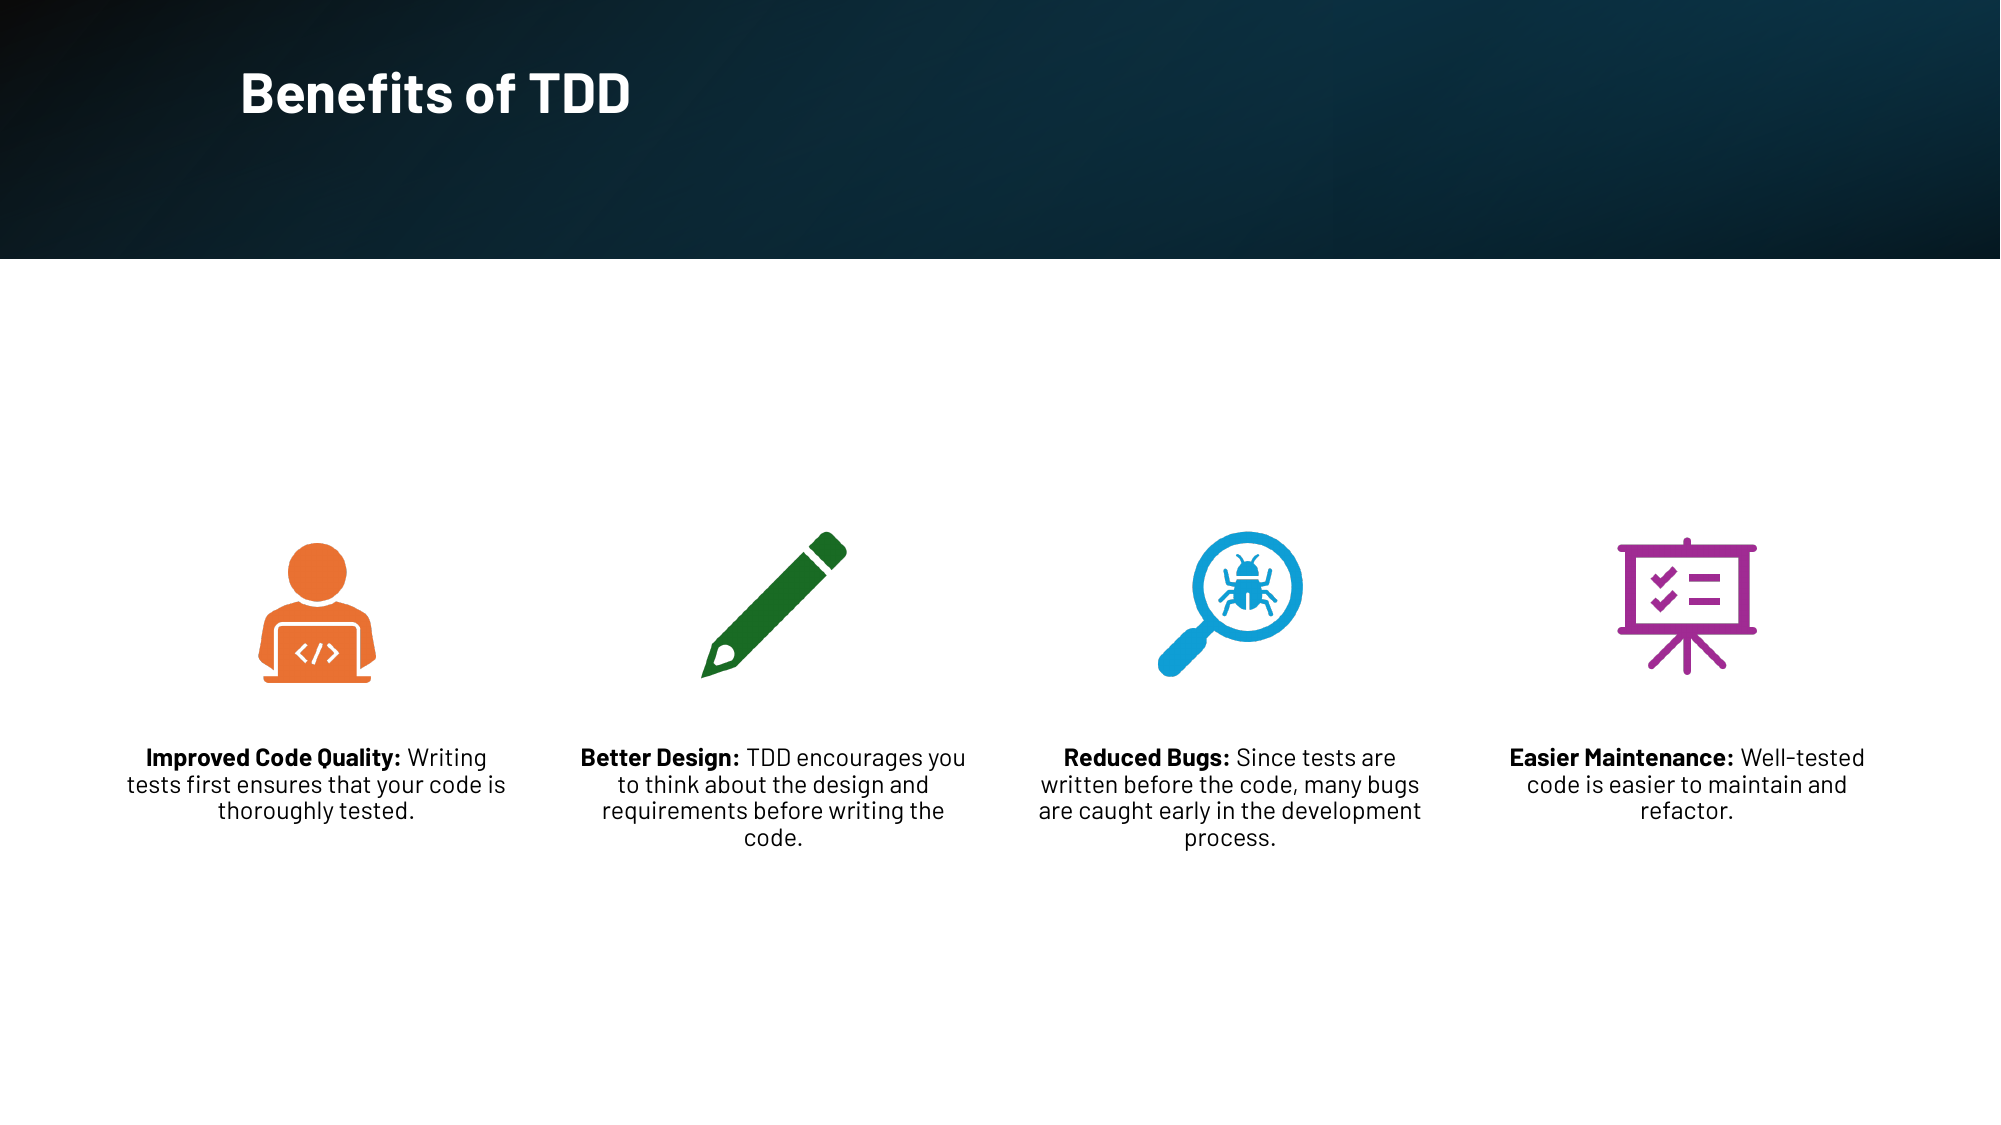

# Benefits of TDD
Improved Code Quality: Writing tests first ensures that your code is thoroughly tested.
Better Design: TDD encourages you to think about the design and requirements before writing the code.
Reduced Bugs: Since tests are written before the code, many bugs are caught early in the development process.
Easier Maintenance: Well-tested code is easier to maintain and refactor.